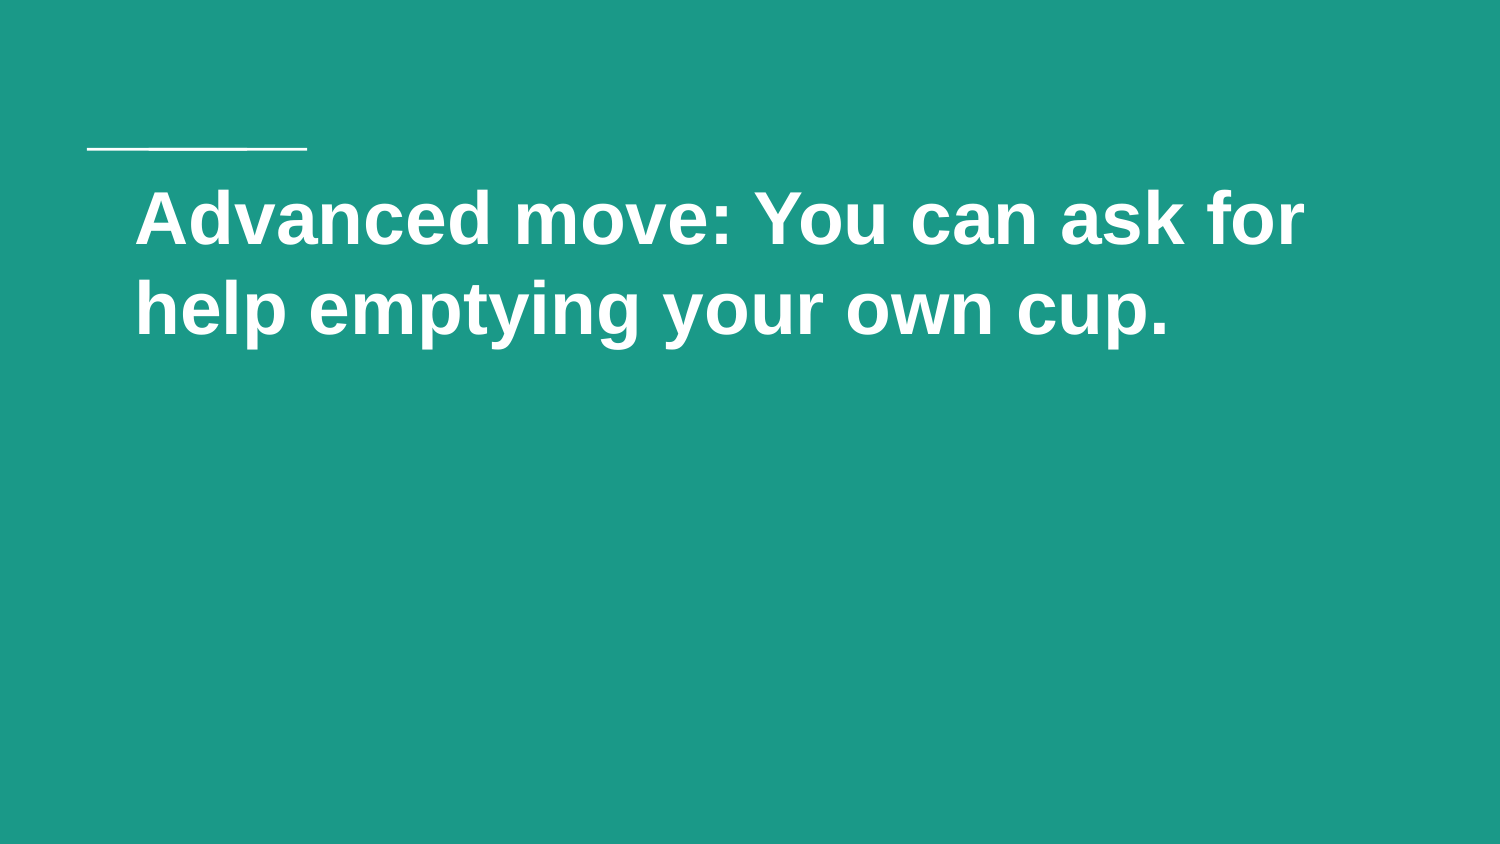

# Advanced move: You can ask for help emptying your own cup.